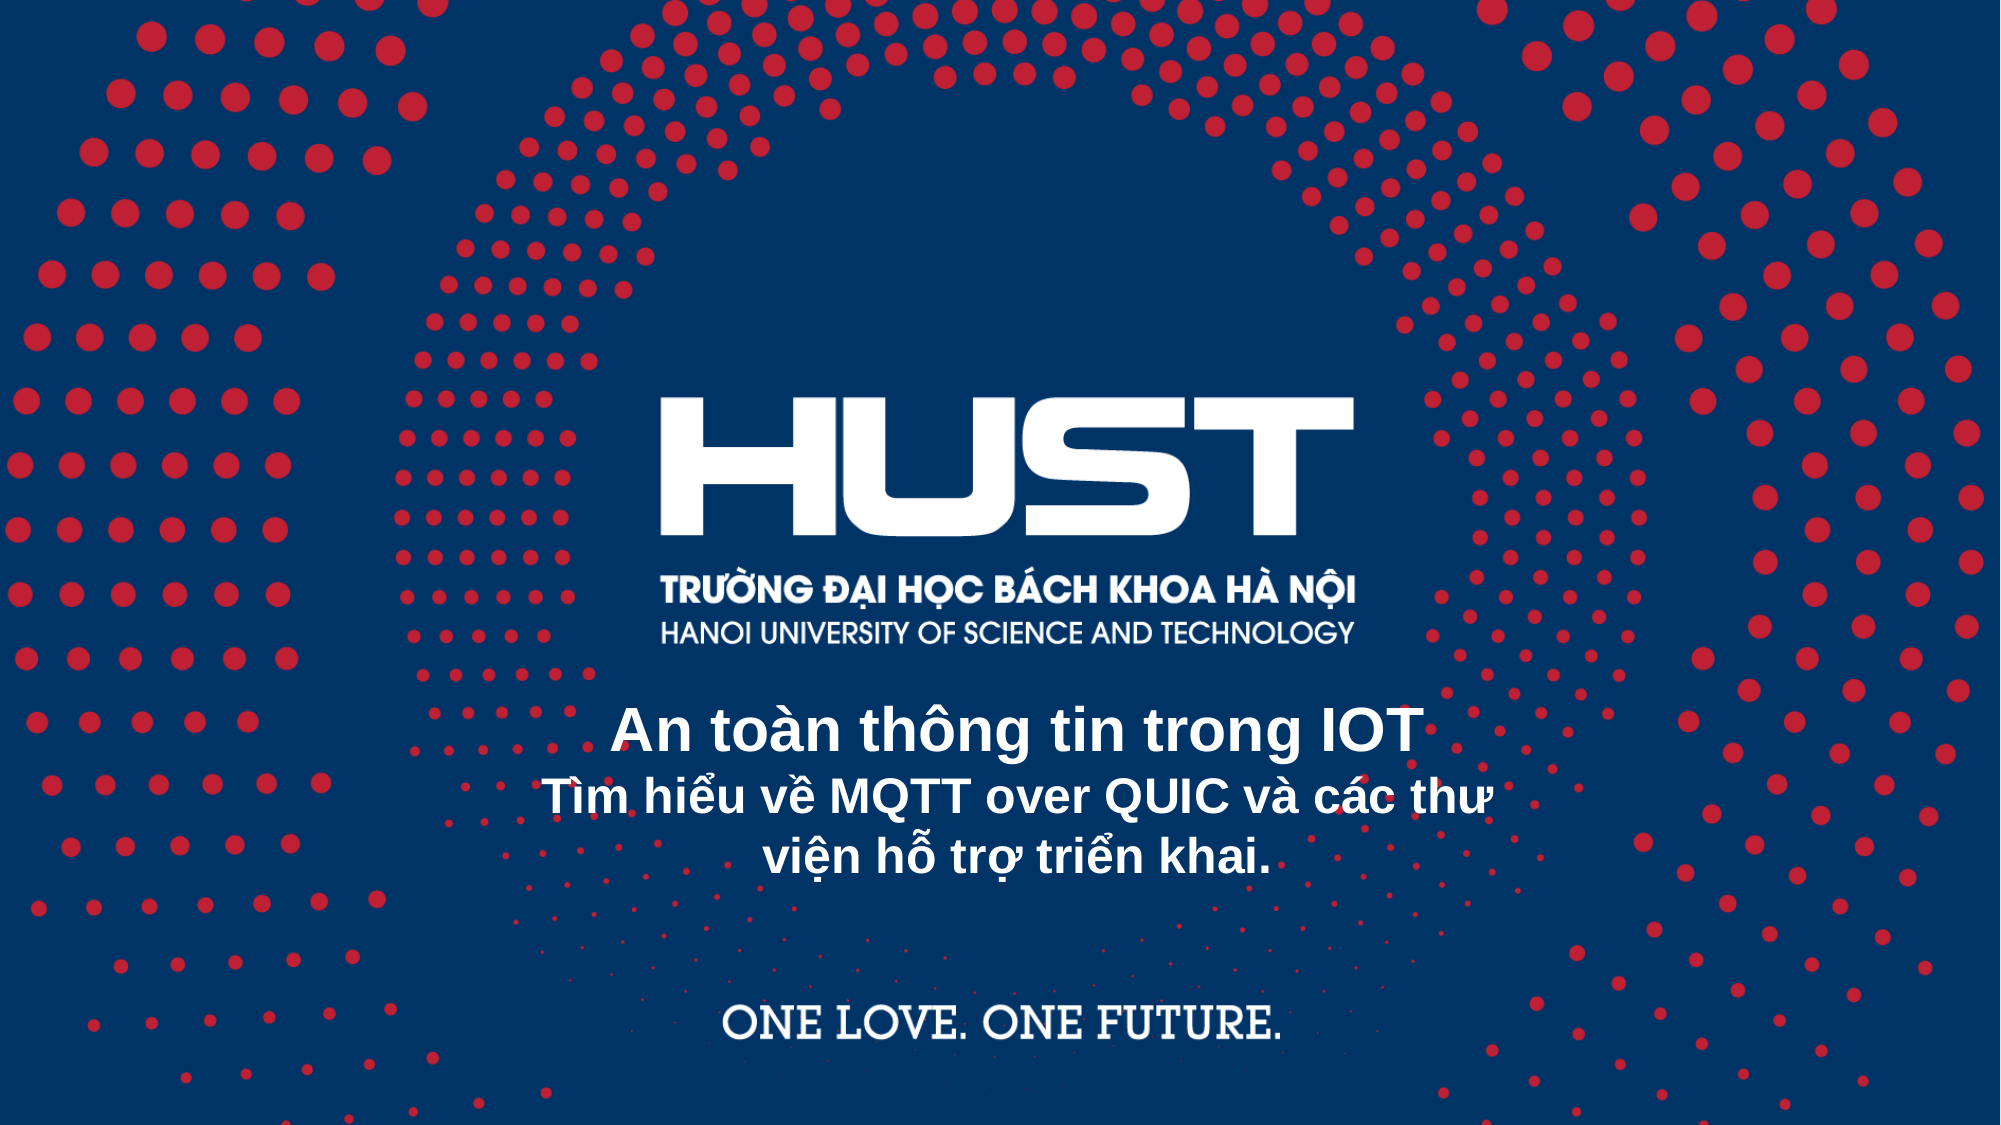

An toàn thông tin trong IOT
Tìm hiểu về MQTT over QUIC và các thư viện hỗ trợ triển khai.